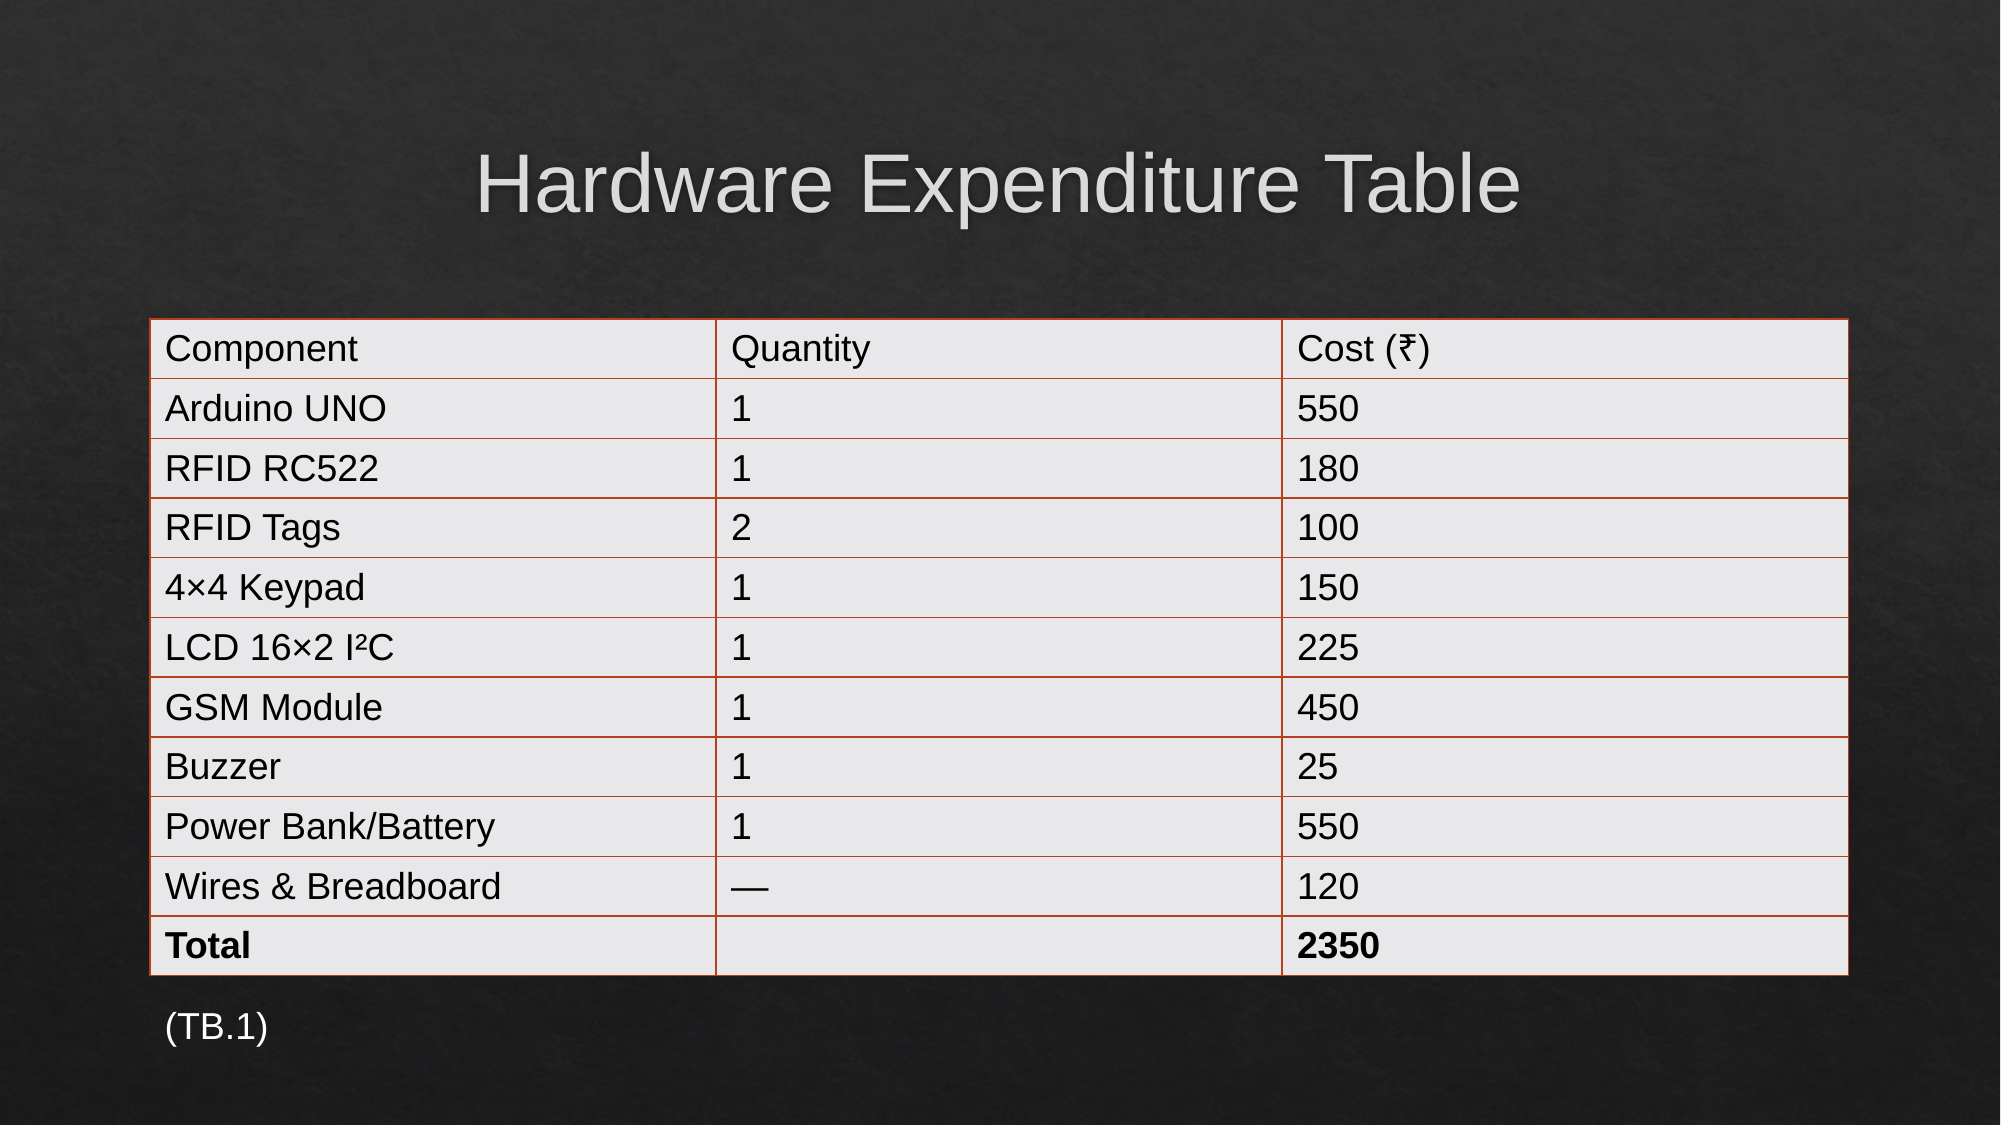

# Hardware Expenditure Table
| Component | Quantity | Cost (₹) |
| --- | --- | --- |
| Arduino UNO | 1 | 550 |
| RFID RC522 | 1 | 180 |
| RFID Tags | 2 | 100 |
| 4×4 Keypad | 1 | 150 |
| LCD 16×2 I²C | 1 | 225 |
| GSM Module | 1 | 450 |
| Buzzer | 1 | 25 |
| Power Bank/Battery | 1 | 550 |
| Wires & Breadboard | — | 120 |
| Total |  | 2350 |
(TB.1)